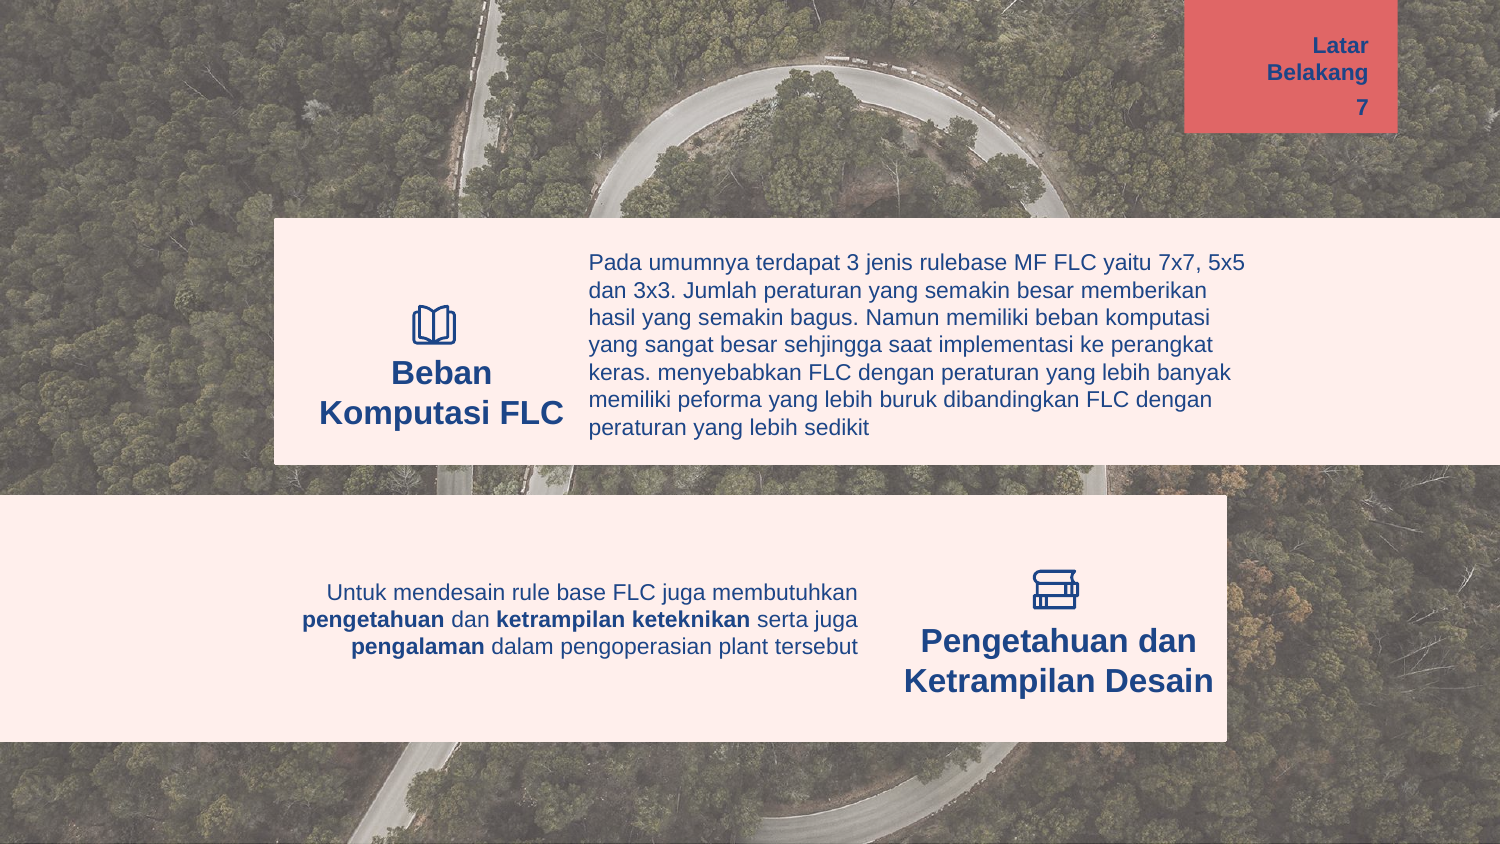

Latar Belakang
7

Pada umumnya terdapat 3 jenis rulebase MF FLC yaitu 7x7, 5x5 dan 3x3. Jumlah peraturan yang semakin besar memberikan hasil yang semakin bagus. Namun memiliki beban komputasi yang sangat besar sehjingga saat implementasi ke perangkat keras. menyebabkan FLC dengan peraturan yang lebih banyak memiliki peforma yang lebih buruk dibandingkan FLC dengan peraturan yang lebih sedikit

# Beban Komputasi FLC

Untuk mendesain rule base FLC juga membutuhkan pengetahuan dan ketrampilan keteknikan serta juga pengalaman dalam pengoperasian plant tersebut

Pengetahuan dan Ketrampilan Desain